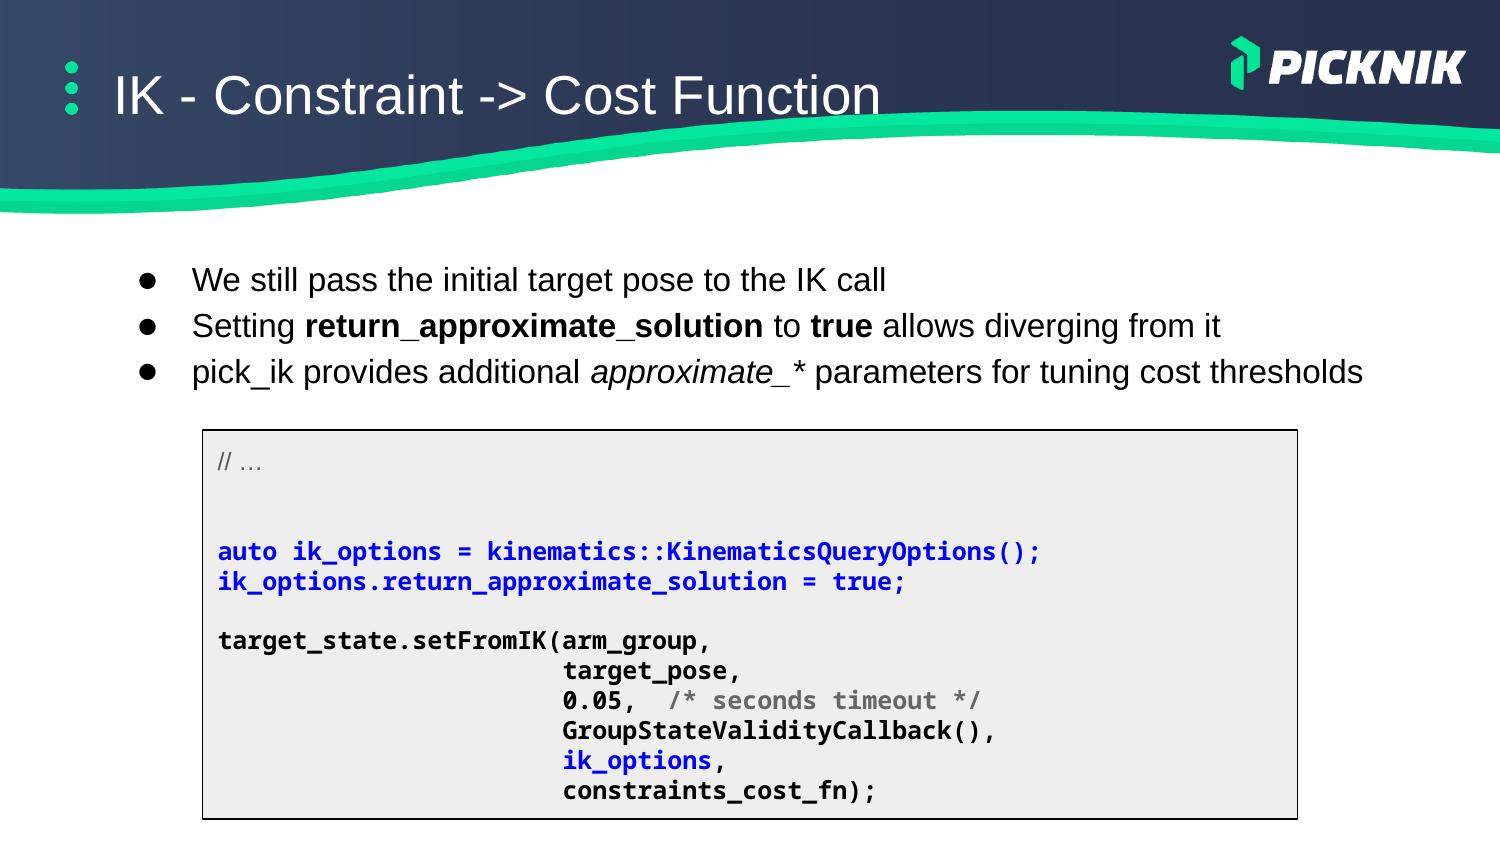

# IK - Constraint -> Cost Function

We still pass the initial target pose to the IK call
Setting return_approximate_solution to true allows diverging from it
pick_ik provides additional approximate_* parameters for tuning cost thresholds
// …

auto ik_options = kinematics::KinematicsQueryOptions();
ik_options.return_approximate_solution = true;

target_state.setFromIK(arm_group,
                       target_pose,
                       0.05,  /* seconds timeout */
                       GroupStateValidityCallback(),
                       ik_options,
                       constraints_cost_fn);